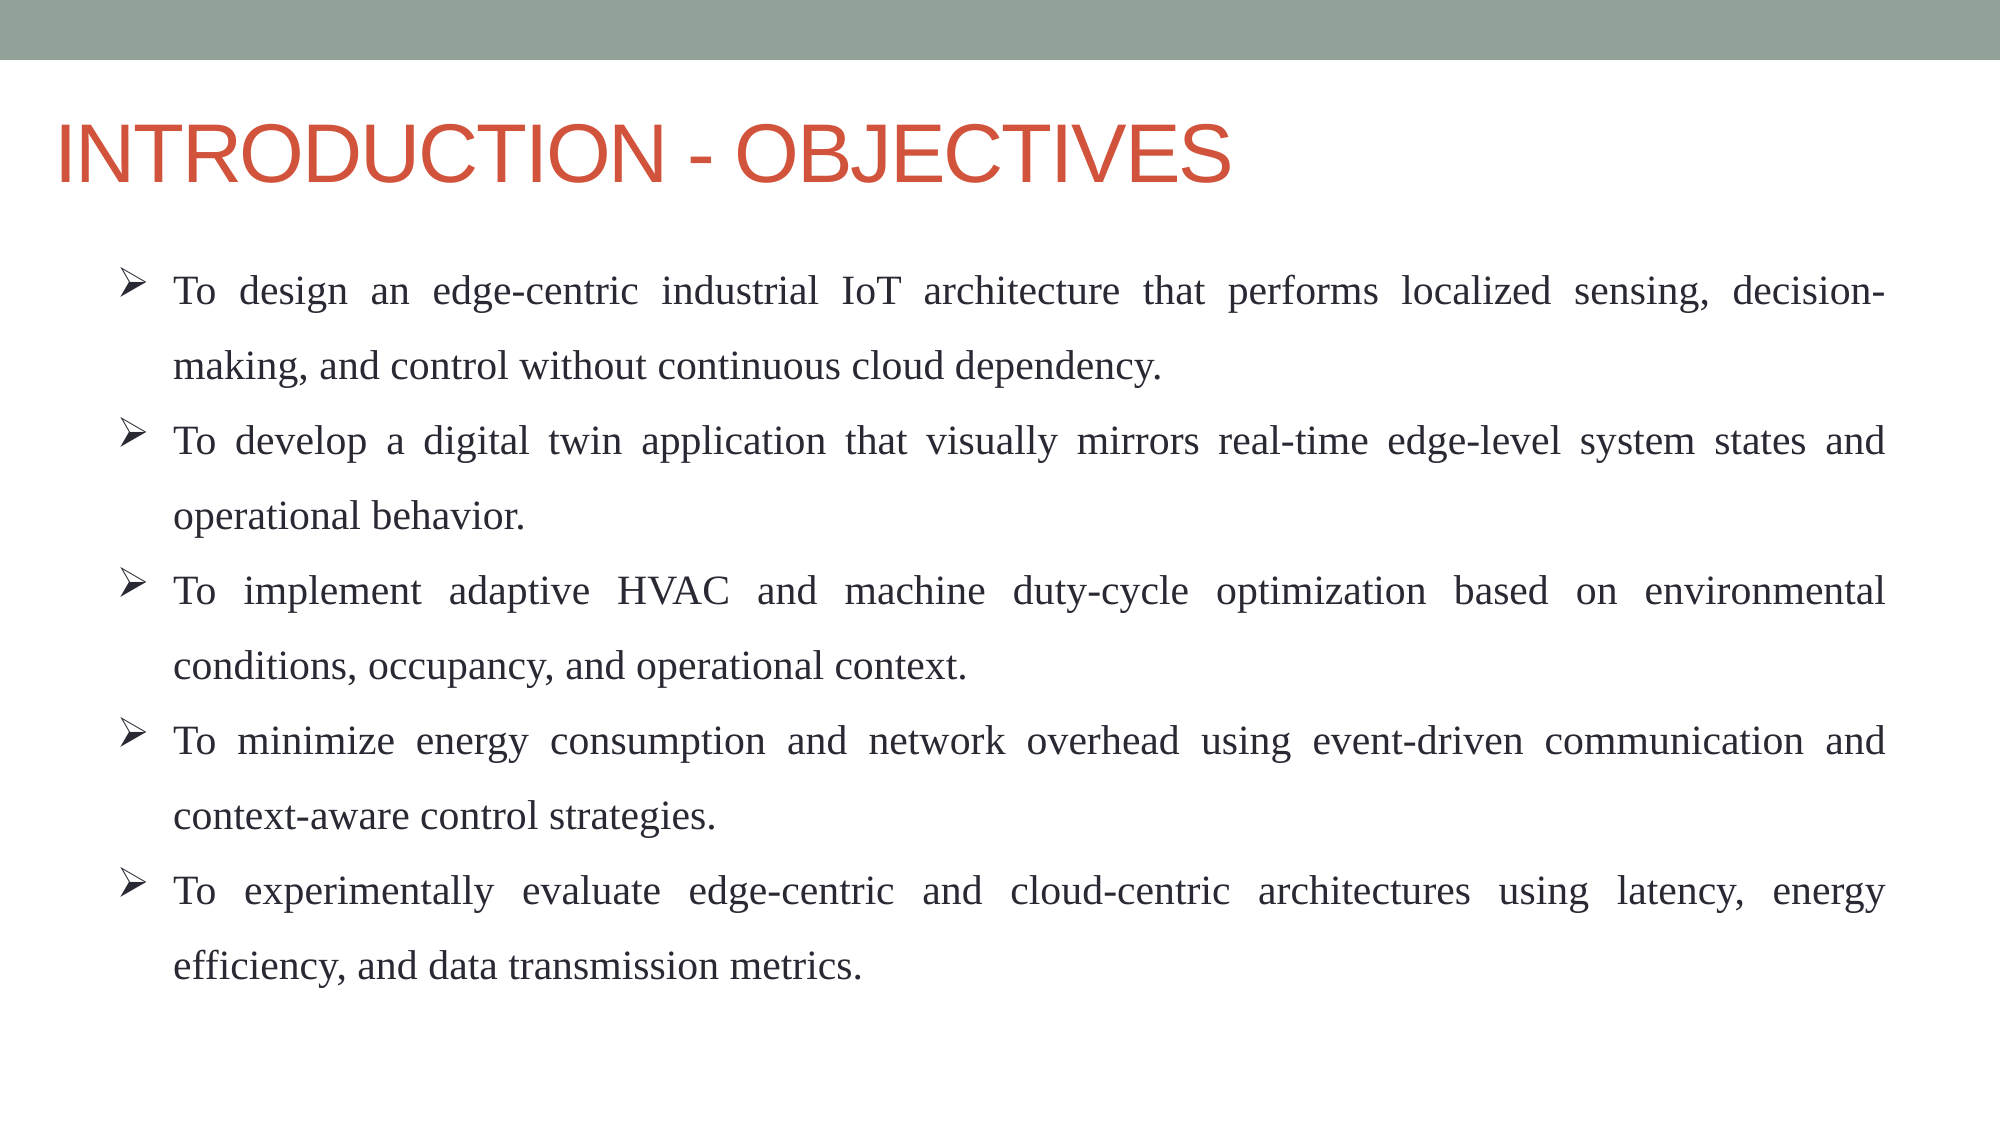

# INTRODUCTION - OBJECTIVES
To design an edge-centric industrial IoT architecture that performs localized sensing, decision-making, and control without continuous cloud dependency.
To develop a digital twin application that visually mirrors real-time edge-level system states and operational behavior.
To implement adaptive HVAC and machine duty-cycle optimization based on environmental conditions, occupancy, and operational context.
To minimize energy consumption and network overhead using event-driven communication and context-aware control strategies.
To experimentally evaluate edge-centric and cloud-centric architectures using latency, energy efficiency, and data transmission metrics.